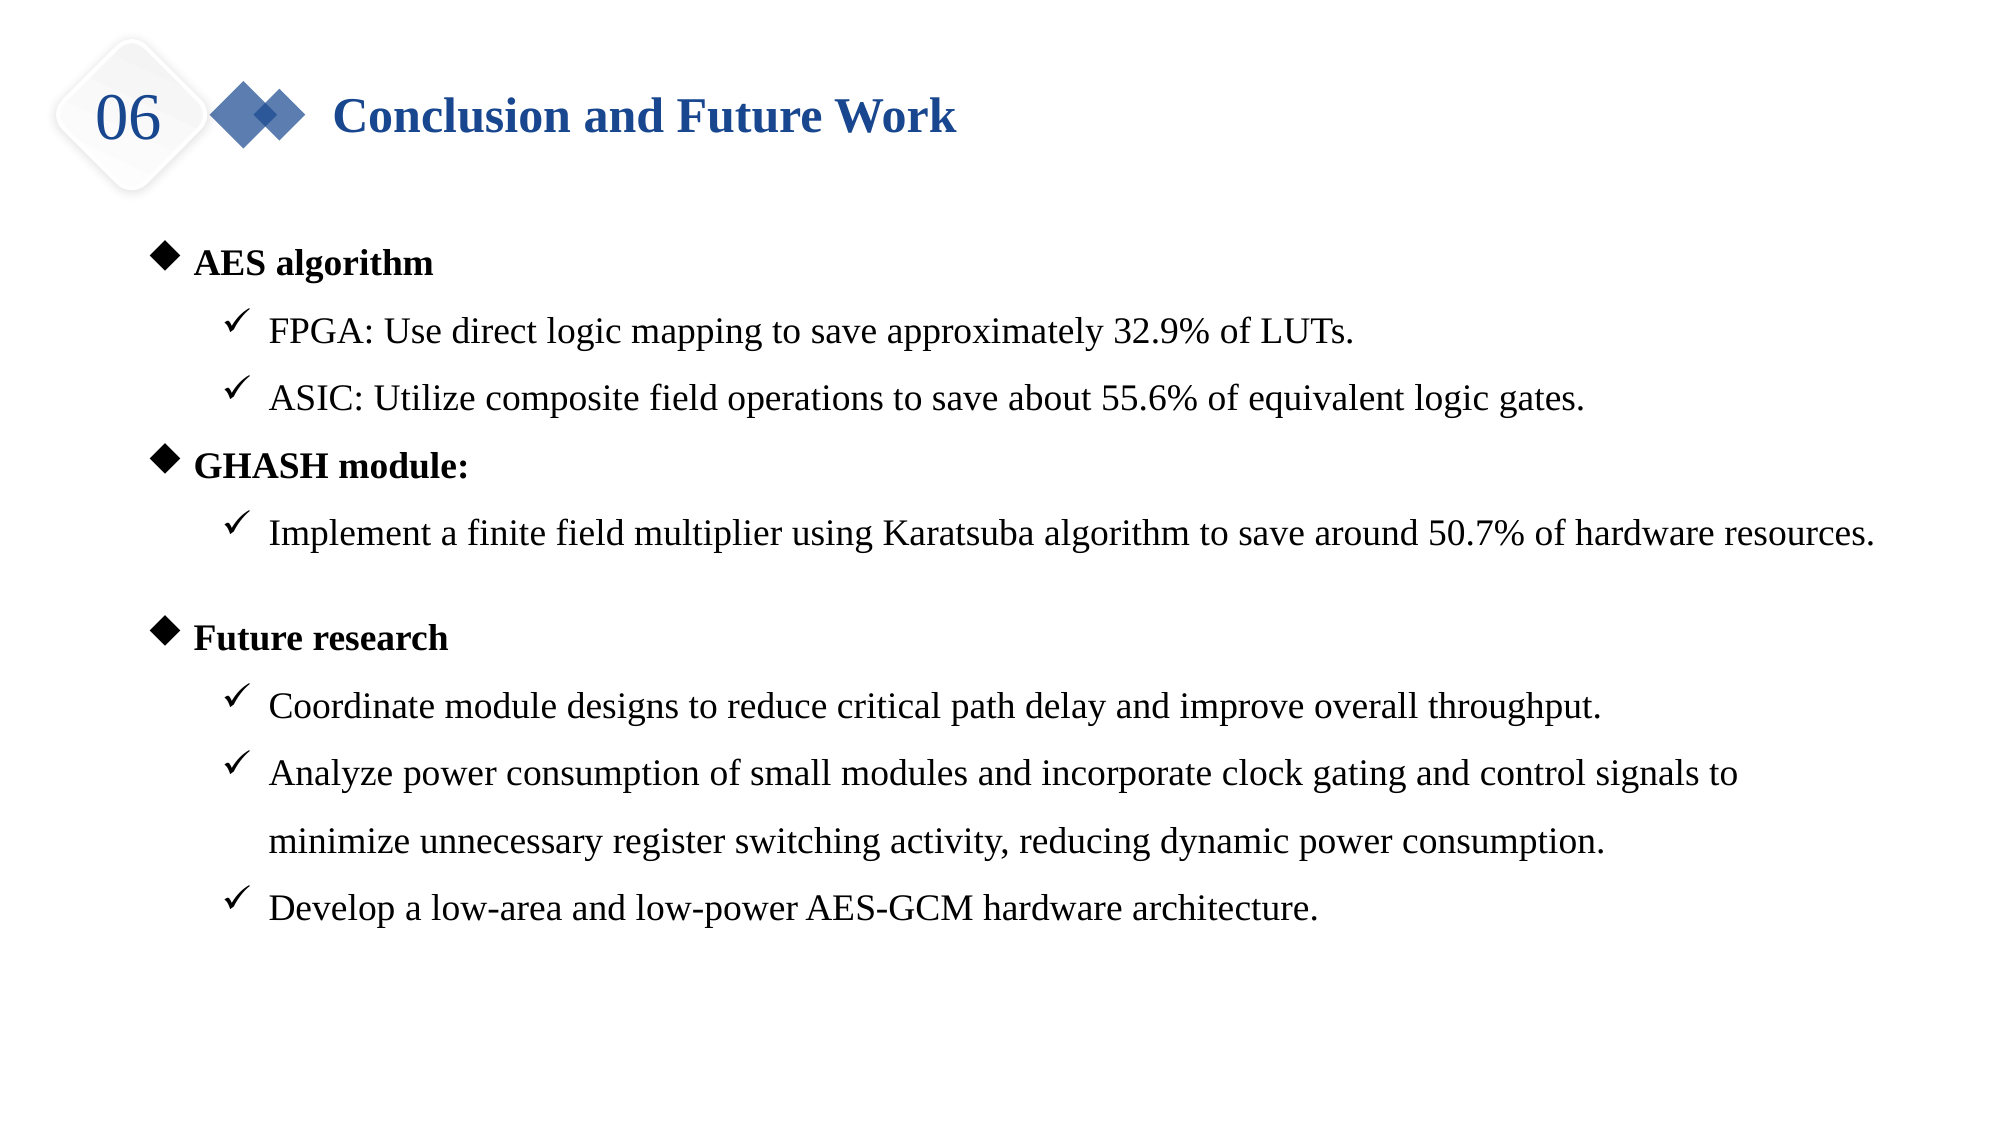

06
Conclusion and Future Work

AES algorithm
FPGA: Use direct logic mapping to save approximately 32.9% of LUTs.
ASIC: Utilize composite field operations to save about 55.6% of equivalent logic gates.
GHASH module:
Implement a finite field multiplier using Karatsuba algorithm to save around 50.7% of hardware resources.
Future research
Coordinate module designs to reduce critical path delay and improve overall throughput.
Analyze power consumption of small modules and incorporate clock gating and control signals to minimize unnecessary register switching activity, reducing dynamic power consumption.
Develop a low-area and low-power AES-GCM hardware architecture.